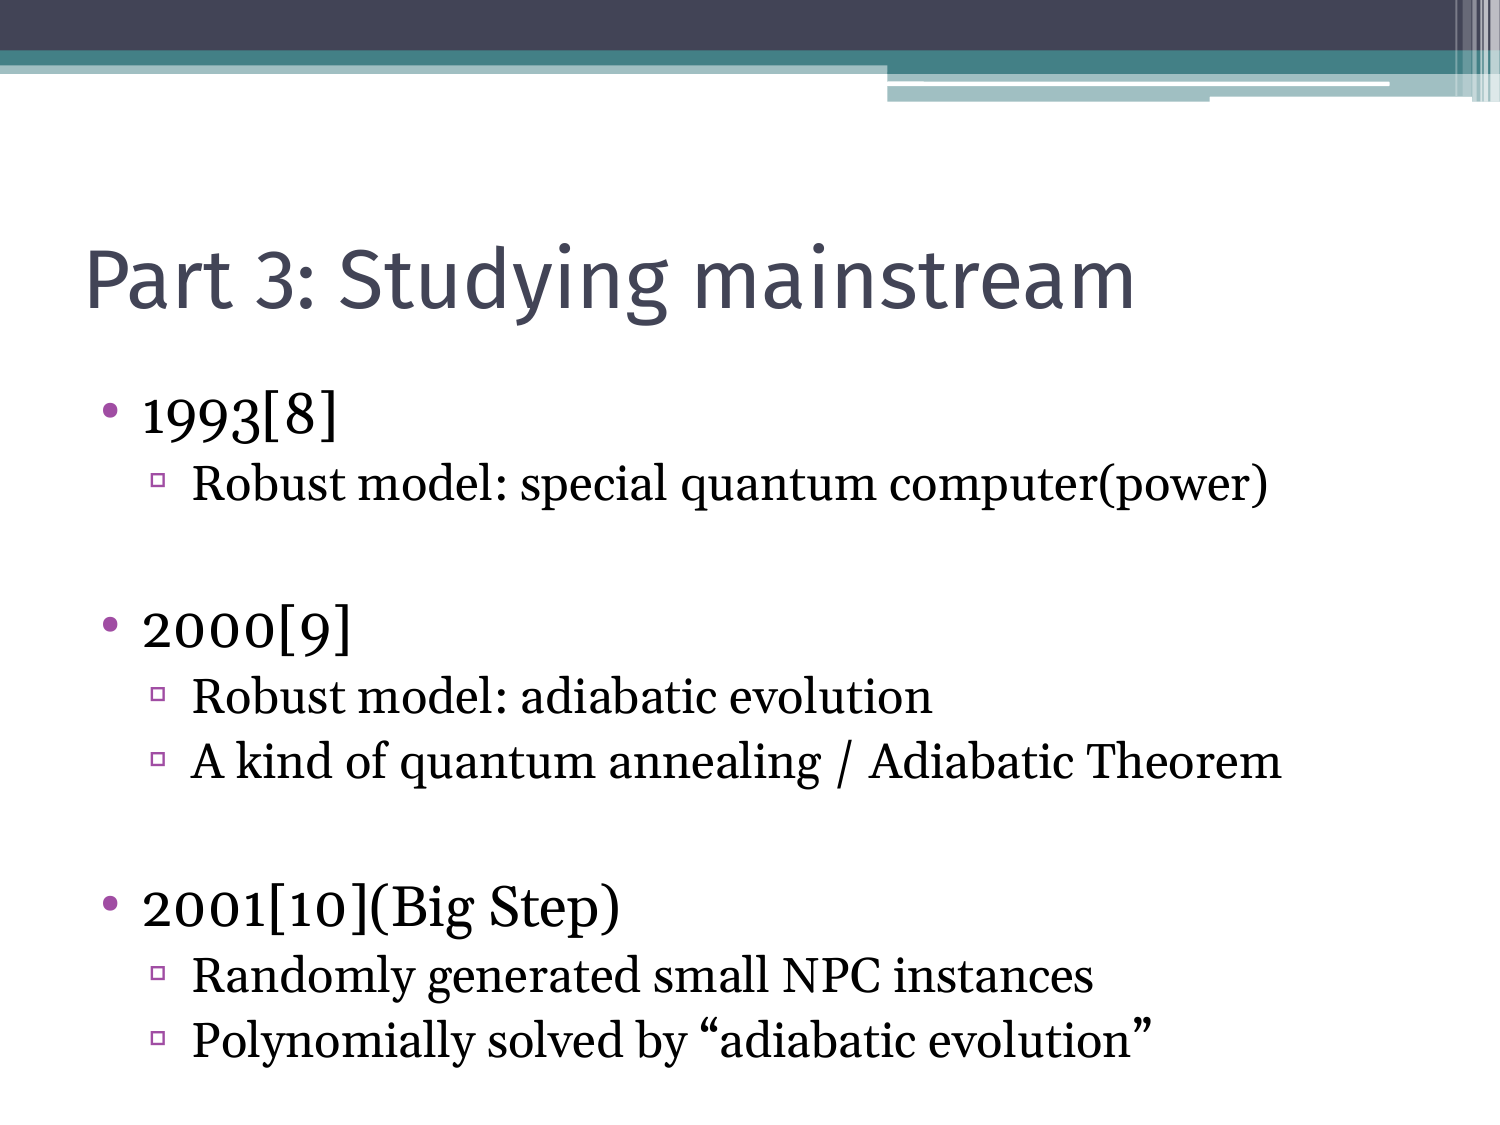

# Part 3: Studying mainstream
1993[8]
Robust model: special quantum computer(power)

2000[9]
Robust model: adiabatic evolution
A kind of quantum annealing / Adiabatic Theorem

2001[10](Big Step)
Randomly generated small NPC instances
Polynomially solved by “adiabatic evolution”